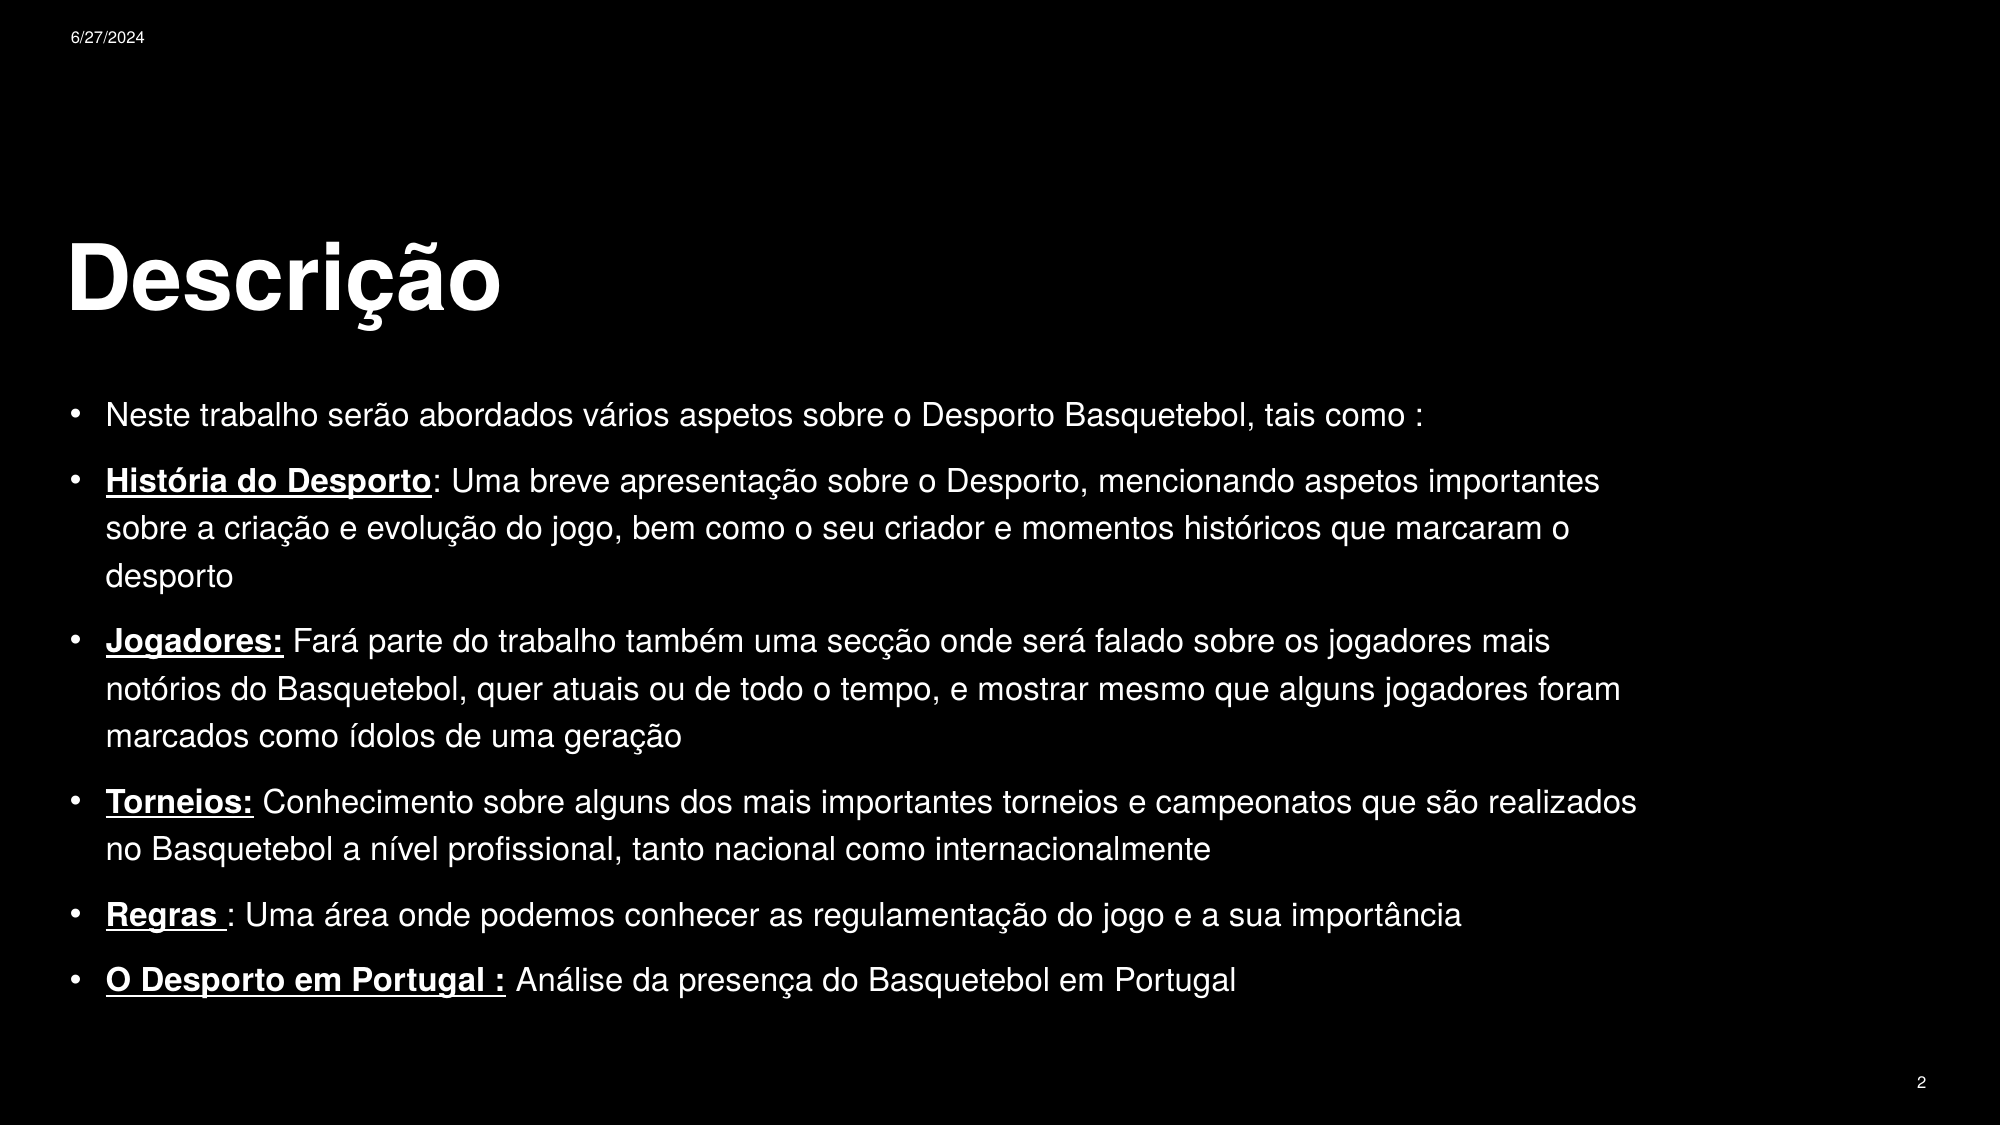

6/27/2024
# Descrição
Neste trabalho serão abordados vários aspetos sobre o Desporto Basquetebol, tais como :
História do Desporto: Uma breve apresentação sobre o Desporto, mencionando aspetos importantes sobre a criação e evolução do jogo, bem como o seu criador e momentos históricos que marcaram o desporto
Jogadores: Fará parte do trabalho também uma secção onde será falado sobre os jogadores mais notórios do Basquetebol, quer atuais ou de todo o tempo, e mostrar mesmo que alguns jogadores foram marcados como ídolos de uma geração
Torneios: Conhecimento sobre alguns dos mais importantes torneios e campeonatos que são realizados no Basquetebol a nível profissional, tanto nacional como internacionalmente
Regras : Uma área onde podemos conhecer as regulamentação do jogo e a sua importância
O Desporto em Portugal : Análise da presença do Basquetebol em Portugal

2